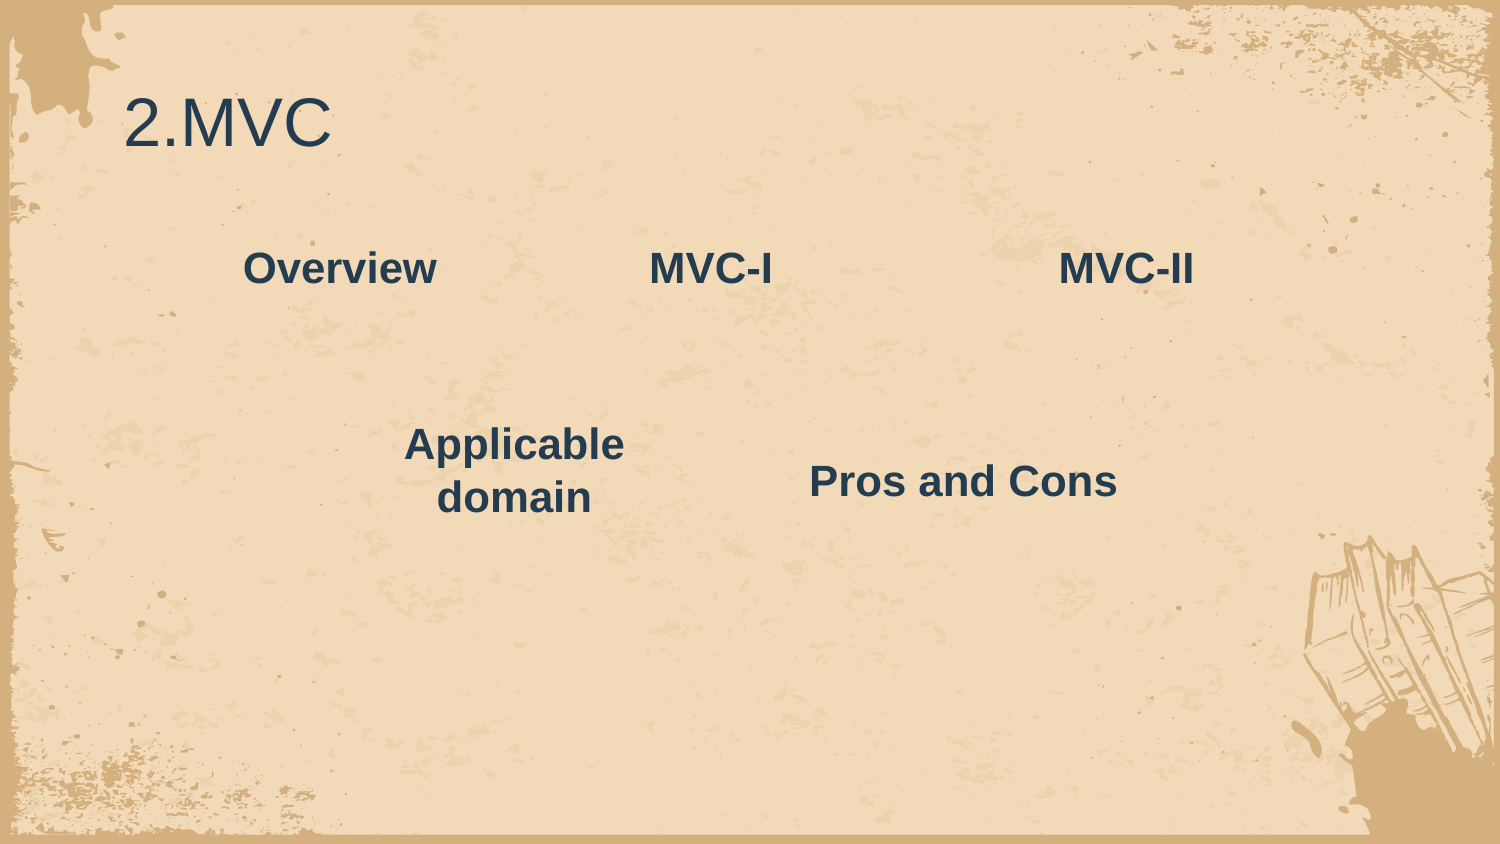

2.MVC
# Overview
MVC-I
MVC-II
Pros and Cons
Applicable domain